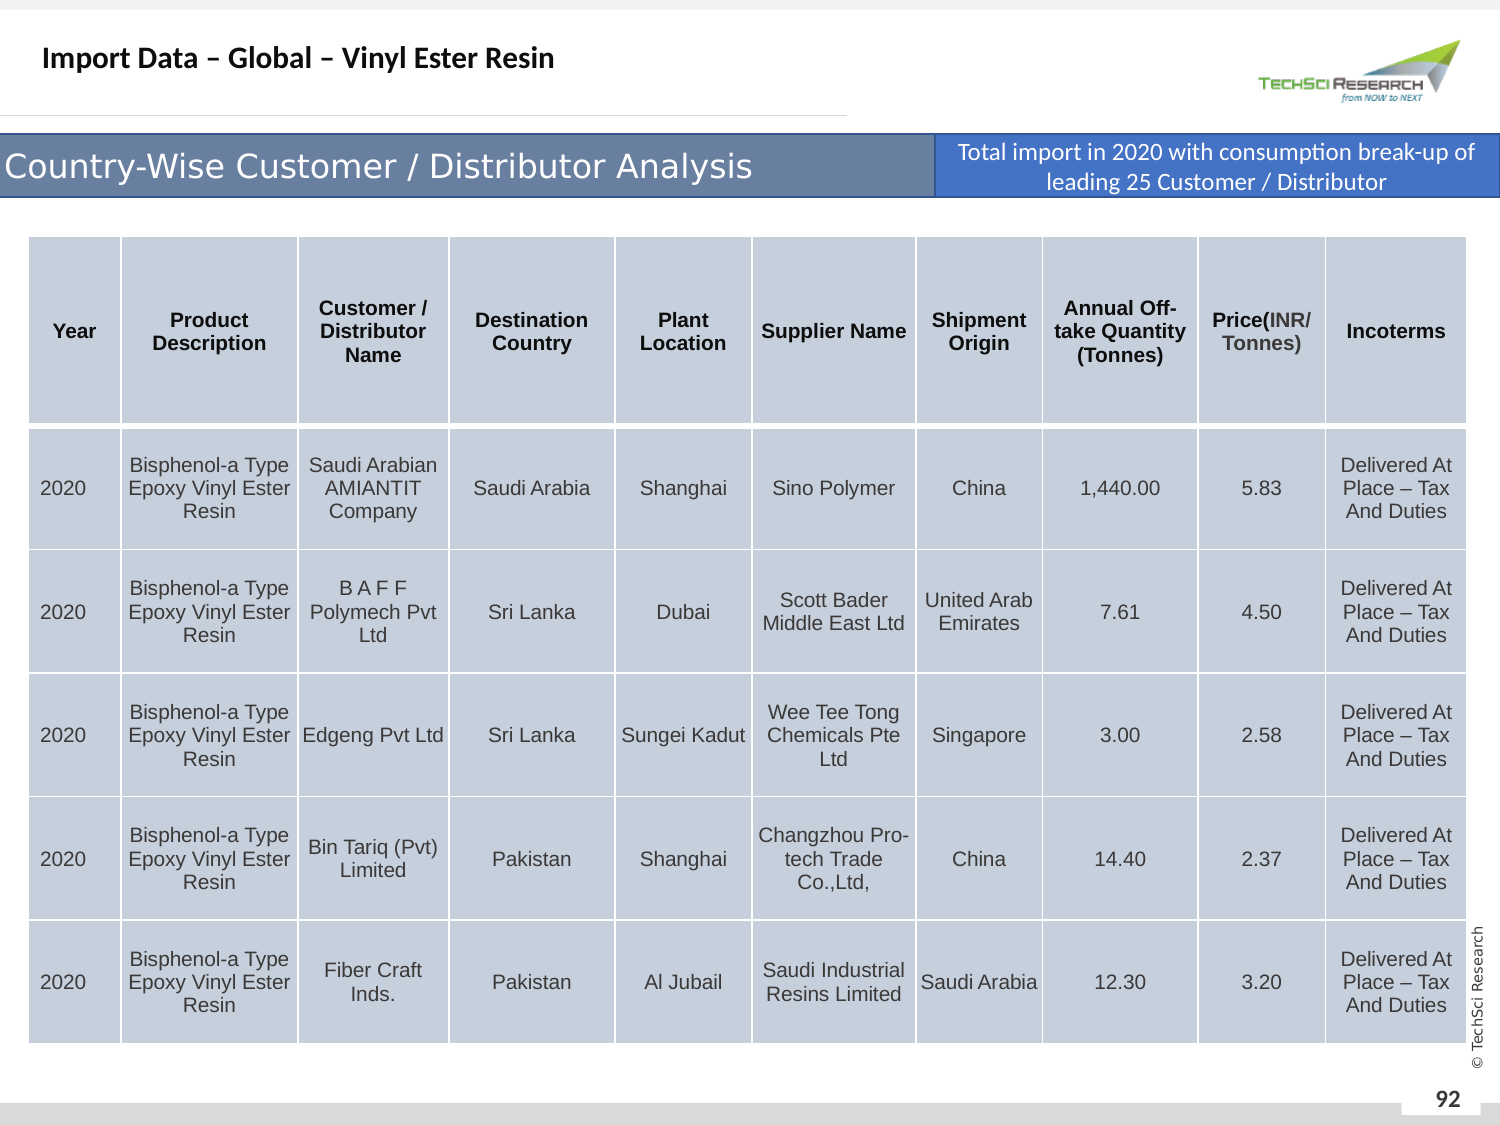

Import Data – Global – Vinyl Ester Resin
Country-Wise Customer / Distributor Analysis
Total import in 2020 with consumption break-up of leading 25 Customer / Distributor
| Year | Product Description | Customer / Distributor Name | Destination Country | Plant Location | Supplier Name | Shipment Origin | Annual Off-take Quantity (Tonnes) | Price(INR/Tonnes) | Incoterms |
| --- | --- | --- | --- | --- | --- | --- | --- | --- | --- |
| 2020 | Bisphenol-a Type Epoxy Vinyl Ester Resin | Saudi Arabian AMIANTIT Company | Saudi Arabia | Shanghai | Sino Polymer | China | 1,440.00 | 5.83 | Delivered At Place – Tax And Duties |
| 2020 | Bisphenol-a Type Epoxy Vinyl Ester Resin | B A F F Polymech Pvt Ltd | Sri Lanka | Dubai | Scott Bader Middle East Ltd | United Arab Emirates | 7.61 | 4.50 | Delivered At Place – Tax And Duties |
| 2020 | Bisphenol-a Type Epoxy Vinyl Ester Resin | Edgeng Pvt Ltd | Sri Lanka | Sungei Kadut | Wee Tee Tong Chemicals Pte Ltd | Singapore | 3.00 | 2.58 | Delivered At Place – Tax And Duties |
| 2020 | Bisphenol-a Type Epoxy Vinyl Ester Resin | Bin Tariq (Pvt) Limited | Pakistan | Shanghai | Changzhou Pro-tech Trade Co.,Ltd, | China | 14.40 | 2.37 | Delivered At Place – Tax And Duties |
| 2020 | Bisphenol-a Type Epoxy Vinyl Ester Resin | Fiber Craft Inds. | Pakistan | Al Jubail | Saudi Industrial Resins Limited | Saudi Arabia | 12.30 | 3.20 | Delivered At Place – Tax And Duties |